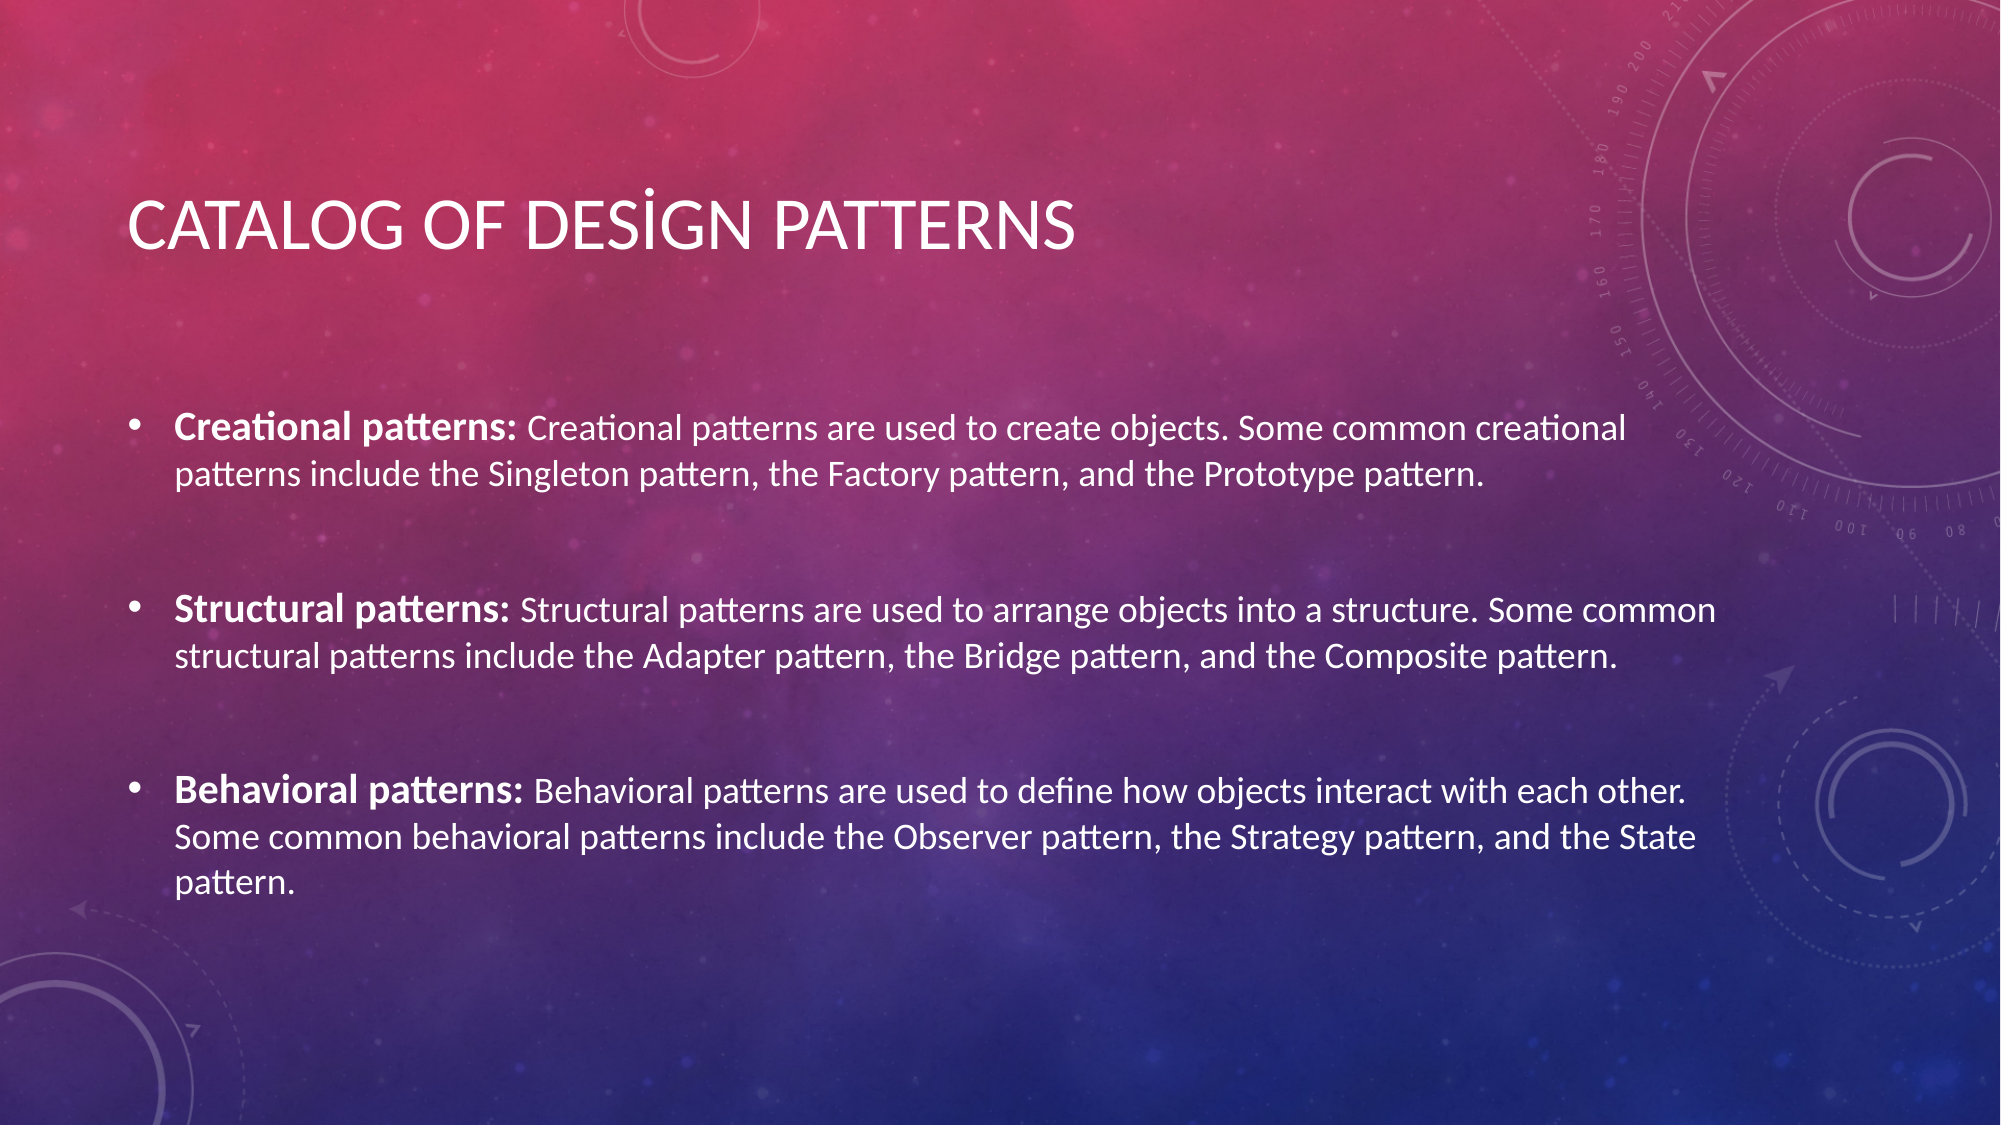

# Catalog of Design Patterns
Creational patterns: Creational patterns are used to create objects. Some common creational patterns include the Singleton pattern, the Factory pattern, and the Prototype pattern.

Structural patterns: Structural patterns are used to arrange objects into a structure. Some common structural patterns include the Adapter pattern, the Bridge pattern, and the Composite pattern.

Behavioral patterns: Behavioral patterns are used to define how objects interact with each other. Some common behavioral patterns include the Observer pattern, the Strategy pattern, and the State pattern.